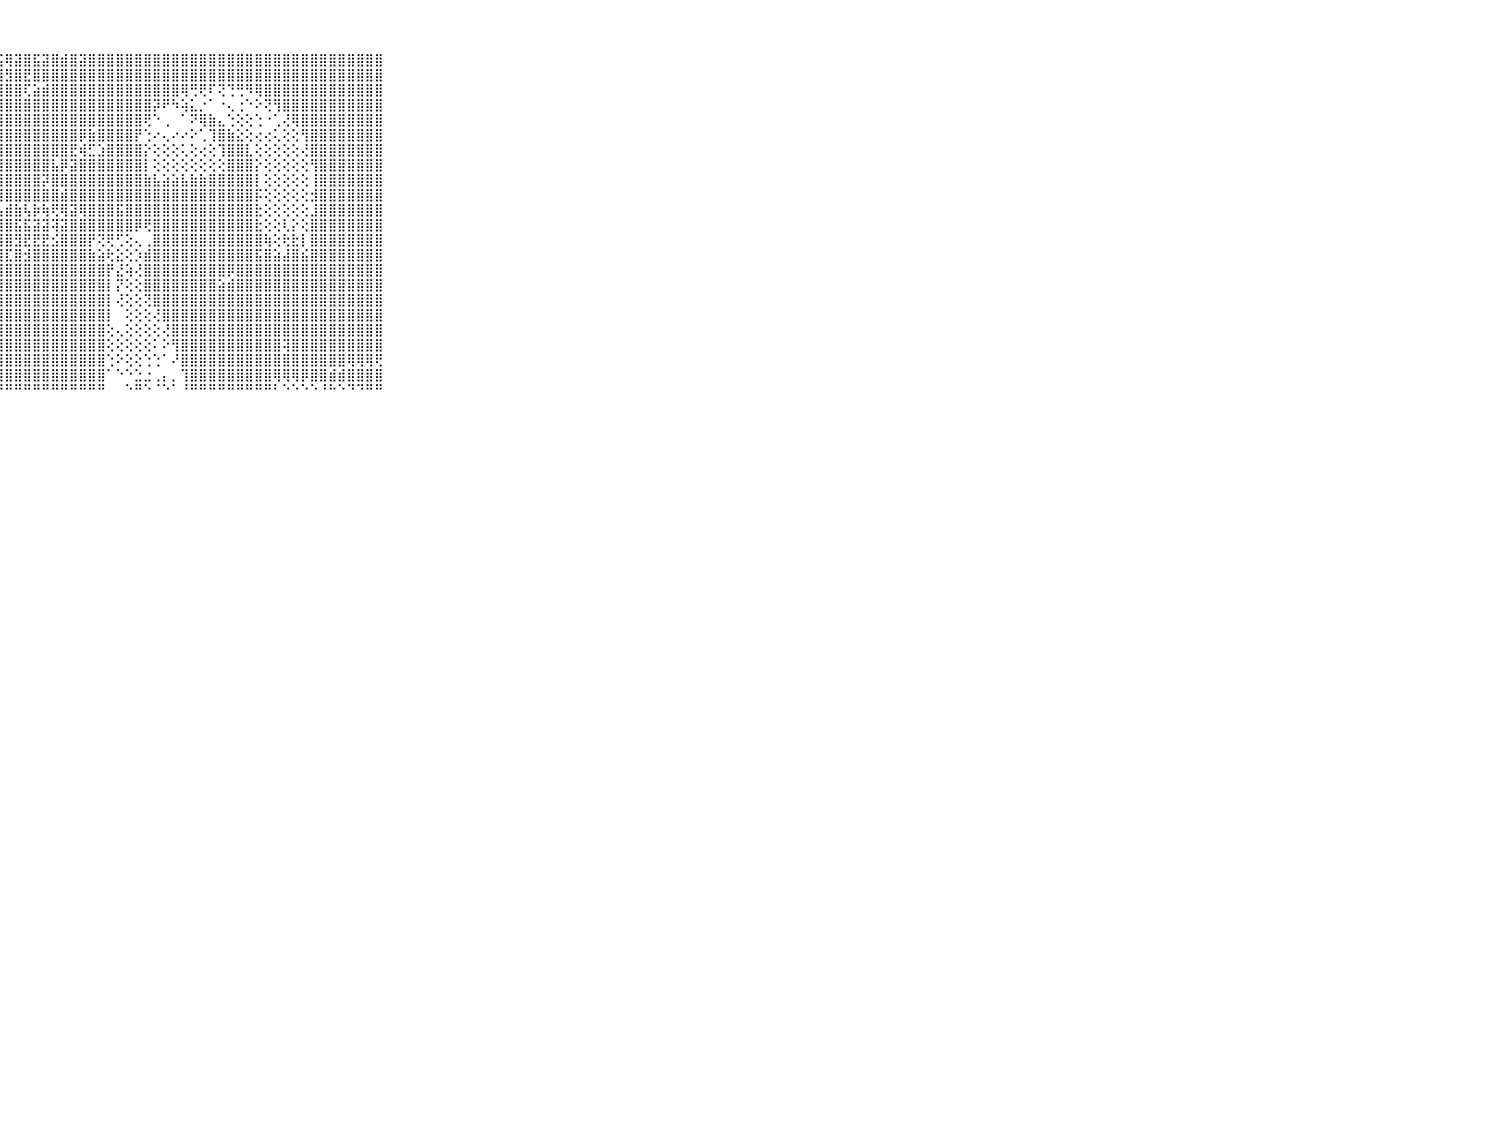

⠀⠀⠀⠀⠀⠀⠀⠀⠀⠀⠀⢱⢱⣝⣿⣿⣿⣿⣿⣿⣿⣿⣿⣿⣿⢿⣻⣯⢿⣽⣿⣯⣽⣿⣾⣿⣽⣿⣿⣿⣿⣿⣿⣿⣿⣿⣿⣿⣿⣿⣿⣿⣿⣿⣿⣿⣿⣿⣿⣿⣿⣿⣿⣿⣿⣿⣿⣿⣿⠀⠀⠀⠀⠀⠀⠀⠀⠀⠀⠀⠀
⠀⠀⠀⠀⠀⠀⠀⠀⠀⠀⠀⠑⢺⣿⣿⣿⣿⣿⣿⣿⣷⣿⣿⣟⢺⣿⣇⣽⣻⣿⣟⣿⣿⣿⣿⣿⣿⣿⣿⣿⣿⣿⣿⣿⣿⣿⣿⣿⣿⣿⣿⣿⣿⣿⣿⣿⣿⣿⣿⣿⣿⣿⣿⣿⣿⣿⣿⣿⣿⠀⠀⠀⠀⠀⠀⠀⠀⠀⠀⠀⠀
⠀⠀⠀⠀⠀⠀⠀⠀⠀⠀⠀⢔⢕⢜⢎⣻⣿⣿⣿⣿⣿⣿⣧⣼⣾⣿⣿⣿⣿⣿⢏⣵⣾⣿⣿⣿⣿⣿⣿⣿⣿⣿⣿⣿⣿⣿⣿⢿⢛⢟⠏⢝⢙⢛⠻⢿⣿⣿⣿⣿⣿⣿⣿⣿⣿⣿⣿⣿⣿⠀⠀⠀⠀⠀⠀⠀⠀⠀⠀⠀⠀
⠀⠀⠀⠀⠀⠀⠀⠀⠀⠀⠀⡕⢕⢕⢕⢻⣿⣿⣿⣿⣿⣿⣿⣿⣿⣿⣿⣿⣿⣿⣿⣿⣿⣿⣿⣿⣿⣿⣿⣿⣿⣿⣿⣿⡽⠟⠳⢵⣅⡐⠁⠐⢄⢐⠑⠕⢝⢻⣿⣿⣿⣿⣿⣿⣿⣿⣿⣿⣿⠀⠀⠀⠀⠀⠀⠀⠀⠀⠀⠀⠀
⠀⠀⠀⠀⠀⠀⠀⠀⠀⠀⠀⣿⣧⢕⢕⢕⢹⣿⣿⣿⣿⣿⣿⣿⣿⣿⣿⣿⣿⣿⣿⣿⣿⣿⣿⣿⣿⣿⣿⣿⣿⣿⣿⢟⠑⢀⠀⠁⠝⢿⣷⣄⢑⢕⢕⢑⠐⢁⢜⢿⣿⣿⣿⣿⣿⣿⣿⣿⣿⠀⠀⠀⠀⠀⠀⠀⠀⠀⠀⠀⠀
⠀⠀⠀⠀⠀⠀⠀⠀⠀⠀⠀⣿⣿⣧⢕⡕⢕⢺⣿⣿⣿⣷⣿⣿⣿⣿⣿⣿⣿⣿⣿⣿⣿⣿⣿⣿⡿⣷⣿⣿⣿⣿⡟⢑⠔⢄⠔⠔⠕⢁⢹⣿⣷⣕⢕⢔⢔⢅⢕⢕⢻⣿⣿⣿⣿⣿⣿⣿⣿⠀⠀⠀⠀⠀⠀⠀⠀⠀⠀⠀⠀
⠀⠀⠀⠀⠀⠀⠀⠀⠀⠀⠀⢿⣿⣿⣏⢕⢕⢕⣿⣿⣿⣿⣿⣿⣿⣿⣿⣿⣿⣿⣿⣿⣿⣿⣿⣟⢾⣋⣱⣿⣿⣿⣿⡕⢕⢕⢕⢅⢕⢔⢕⢹⣿⣿⣇⢕⢕⢕⢕⢕⢜⣿⣿⣿⣿⣿⣿⣿⣿⠀⠀⠀⠀⠀⠀⠀⠀⠀⠀⠀⠀
⠀⠀⠀⠀⠀⠀⠀⠀⠀⠀⠀⣸⣿⣿⣿⢕⢕⢕⢹⣿⣿⣿⣟⣻⣿⣿⣿⣿⣿⣿⣿⣿⣿⣧⡿⣽⣿⣿⣿⣿⣿⣿⣿⡇⢕⢕⢕⢕⢕⢕⢕⢕⣿⣿⣿⡕⢕⢕⢕⢕⢕⢻⣿⣿⣿⣿⣿⣿⣿⠀⠀⠀⠀⠀⠀⠀⠀⠀⠀⠀⠀
⠀⠀⠀⠀⠀⠀⠀⠀⠀⠀⠀⣿⣿⣿⣿⡇⢕⢕⢜⢿⢿⣿⣿⣿⣿⣯⣿⣿⣿⣿⣿⣿⡽⣿⣿⣿⣿⣿⣿⣿⣿⣿⣿⣷⣧⣵⣵⣧⣷⣷⣿⣿⣿⣿⣿⡇⢕⢕⢕⢕⢕⢸⣿⣿⣿⣿⣿⣿⣿⠀⠀⠀⠀⠀⠀⠀⠀⠀⠀⠀⠀
⠀⠀⠀⠀⠀⠀⠀⠀⠀⠀⠀⣿⣿⣿⣿⡇⢕⢕⢱⣿⣿⣿⣿⣿⣿⣿⣷⣾⣿⣿⣿⣿⣿⣿⣾⣿⣿⣿⣿⣿⣿⣿⣿⣿⣿⣿⣿⣿⣿⣿⣿⣿⣿⣿⣿⡯⢕⢕⢕⢕⢕⣺⣿⣿⣿⣿⣿⣿⣿⠀⠀⠀⠀⠀⠀⠀⠀⠀⠀⠀⠀
⠀⠀⠀⠀⠀⠀⠀⠀⠀⠀⠀⣿⣿⣿⣿⡇⢕⢕⢕⢵⡵⢷⣿⣿⣾⢿⢵⢧⣾⣷⢧⡷⢷⢟⢿⣽⢿⣿⣿⣿⣯⣿⣿⣿⣿⣿⣿⣿⣿⣿⣿⣿⣿⣿⣿⣗⢕⢕⢕⢕⢕⣸⣿⣿⣿⣿⣿⣿⣿⠀⠀⠀⠀⠀⠀⠀⠀⠀⠀⠀⠀
⠀⠀⠀⠀⠀⠀⠀⠀⠀⠀⠀⣿⣿⣿⣿⡏⢕⢕⢕⣝⣏⣟⣟⣏⣝⣏⣯⣽⣿⣯⣯⣽⣽⢽⣽⣿⣿⣿⣿⣿⣿⣿⡿⢟⣿⣿⣿⣿⣿⣿⣿⣿⣿⣿⣿⣗⢕⢕⢇⡕⢕⣿⣿⣿⣿⣿⣿⣿⣿⠀⠀⠀⠀⠀⠀⠀⠀⠀⠀⠀⠀
⠀⠀⠀⠀⠀⠀⠀⠀⠀⠀⠀⣿⣿⣿⣿⡇⢕⢕⢸⣿⢿⣷⣿⢻⢻⣿⣿⢻⣿⣻⣟⣟⣟⣪⣿⣿⣿⡟⢝⢟⢋⢕⢄⢀⣿⣿⣿⣿⣿⣿⣿⣿⣿⣿⣿⣿⢷⢕⢗⣗⡇⣿⣿⣿⣿⣿⣿⣿⣿⠀⠀⠀⠀⠀⠀⠀⠀⠀⠀⠀⠀
⠀⠀⠀⠀⠀⠀⠀⠀⠀⠀⠀⣿⣿⣿⡿⢇⢕⢕⢸⣿⡿⢿⢿⣯⢿⣿⢿⣿⣏⣿⣺⣿⣿⣿⣿⣿⣿⣷⣵⢗⣕⢕⡱⣾⣿⣿⣿⣿⣿⣿⣿⣿⣿⣿⣿⣯⣿⣵⣼⣿⣮⣿⣿⣿⣿⣿⣿⣿⣿⠀⠀⠀⠀⠀⠀⠀⠀⠀⠀⠀⠀
⠀⠀⠀⠀⠀⠀⠀⠀⠀⠀⠀⣿⣿⣿⡟⢕⢕⢕⢱⢵⢱⣸⣿⣿⣿⣿⣿⣿⣿⣿⣿⣿⣿⣿⣿⣿⣿⣿⣿⡟⣜⢵⢜⣿⣿⣿⣿⣿⣿⣿⣿⣿⡿⣿⣿⣿⣿⣿⣿⣿⣿⣿⣿⣿⣿⣿⣿⣿⣿⠀⠀⠀⠀⠀⠀⠀⠀⠀⠀⠀⠀
⠀⠀⠀⠀⠀⠀⠀⠀⠀⠀⠀⣿⣿⣿⢇⢕⢕⢕⣳⣟⣝⣿⣿⣿⣿⣿⣿⣿⣿⣿⣿⣿⣿⣿⣿⣿⣿⣿⣿⡇⡝⢕⢕⣿⣿⣿⣿⣿⣿⣿⣿⣵⣾⣿⣿⣿⣿⣿⣿⣿⣿⣿⣿⣿⣿⣿⣿⣿⣿⠀⠀⠀⠀⠀⠀⠀⠀⠀⠀⠀⠀
⠀⠀⠀⠀⠀⠀⠀⠀⠀⠀⠀⣿⣿⣿⣇⢕⢕⢕⢵⢼⡜⢿⣿⣿⣿⣿⣿⣿⣿⣿⣿⣿⣿⣿⣿⣿⣿⣿⣿⡇⢜⢕⢕⢝⣿⣿⣿⣿⣿⣿⣿⣿⣿⣿⣿⣿⣿⣿⣿⣿⣿⣿⣿⣿⣿⣿⣿⣿⣿⠀⠀⠀⠀⠀⠀⠀⠀⠀⠀⠀⠀
⠀⠀⠀⠀⠀⠀⠀⠀⠀⠀⠀⣿⣿⣿⢕⢕⢕⢕⢜⣻⣿⣿⣿⣿⣿⣿⣿⣿⣿⣿⣿⣿⣿⣿⣿⣿⣿⣿⣿⡇⠀⢕⢕⢕⢜⣿⣿⣿⣿⣿⣿⣿⣿⣿⣿⣿⣿⣿⣿⣿⣿⣿⣿⣿⣿⣿⣿⣿⣿⠀⠀⠀⠀⠀⠀⠀⠀⠀⠀⠀⠀
⠀⠀⠀⠀⠀⠀⠀⠀⠀⠀⠀⣿⣿⣿⣕⢕⢕⢕⣽⣿⣿⣿⣿⣿⣿⣿⣿⣿⣿⣿⣿⣿⣿⣿⣿⣿⣿⣿⣿⢕⢄⢕⢕⢕⢕⢜⣿⣿⣿⣿⣿⣿⣿⣿⣿⣿⣿⣿⣿⣿⣿⣿⣿⣿⣿⣿⣿⣿⣿⠀⠀⠀⠀⠀⠀⠀⠀⠀⠀⠀⠀
⠀⠀⠀⠀⠀⠀⠀⠀⠀⠀⠀⣿⣿⣿⢧⢕⢕⢕⣿⣿⣿⣿⣿⣿⣿⣿⣿⣿⣿⣿⣿⣿⣿⣿⣿⣿⣿⣿⣿⢕⢕⢕⢕⢕⠅⠕⢻⣿⣿⣿⣿⣿⣿⣿⣿⣿⣿⣿⢽⣿⣿⣿⣿⣿⣿⣿⣿⣿⣿⠀⠀⠀⠀⠀⠀⠀⠀⠀⠀⠀⠀
⠀⠀⠀⠀⠀⠀⠀⠀⠀⠀⠀⣿⣿⣿⣇⢕⢕⢕⣿⣿⣿⣿⣿⣿⣿⣿⣿⣿⣿⣿⣿⣿⣿⣿⣿⣿⣿⣿⣿⢑⠕⢕⢕⢑⢑⠁⠜⣿⣿⣿⣿⣿⣿⣿⣿⣿⣿⣿⣿⣿⣿⣿⣿⣿⣿⢿⢿⢿⢟⠀⠀⠀⠀⠀⠀⠀⠀⠀⠀⠀⠀
⠀⠀⠀⠀⠀⠀⠀⠀⠀⠀⠀⣿⣿⣿⢵⢕⢕⢕⣿⣿⣿⣿⣿⣿⣿⣿⣿⣿⣿⣿⣿⣿⣿⣿⣿⣿⣿⣿⣿⠁⠑⠑⣑⣐⢀⡄⡀⢹⣿⣿⣿⣿⣿⣿⣿⣿⣿⢿⢿⢿⡿⣿⣿⣾⣾⣿⣿⣿⣿⠀⠀⠀⠀⠀⠀⠀⠀⠀⠀⠀⠀
⠀⠀⠀⠀⠀⠀⠀⠀⠀⠀⠀⠛⠛⠛⠑⠑⠑⠑⠛⠛⠛⠛⠛⠛⠛⠛⠛⠛⠛⠛⠛⠛⠛⠛⠛⠛⠛⠛⠛⠀⠀⠑⠛⠑⠈⠑⠁⠘⠛⠛⠛⠛⠛⠛⠛⠛⠛⠃⠑⠑⠑⠑⠘⠓⠑⠙⠙⠛⠛⠀⠀⠀⠀⠀⠀⠀⠀⠀⠀⠀⠀